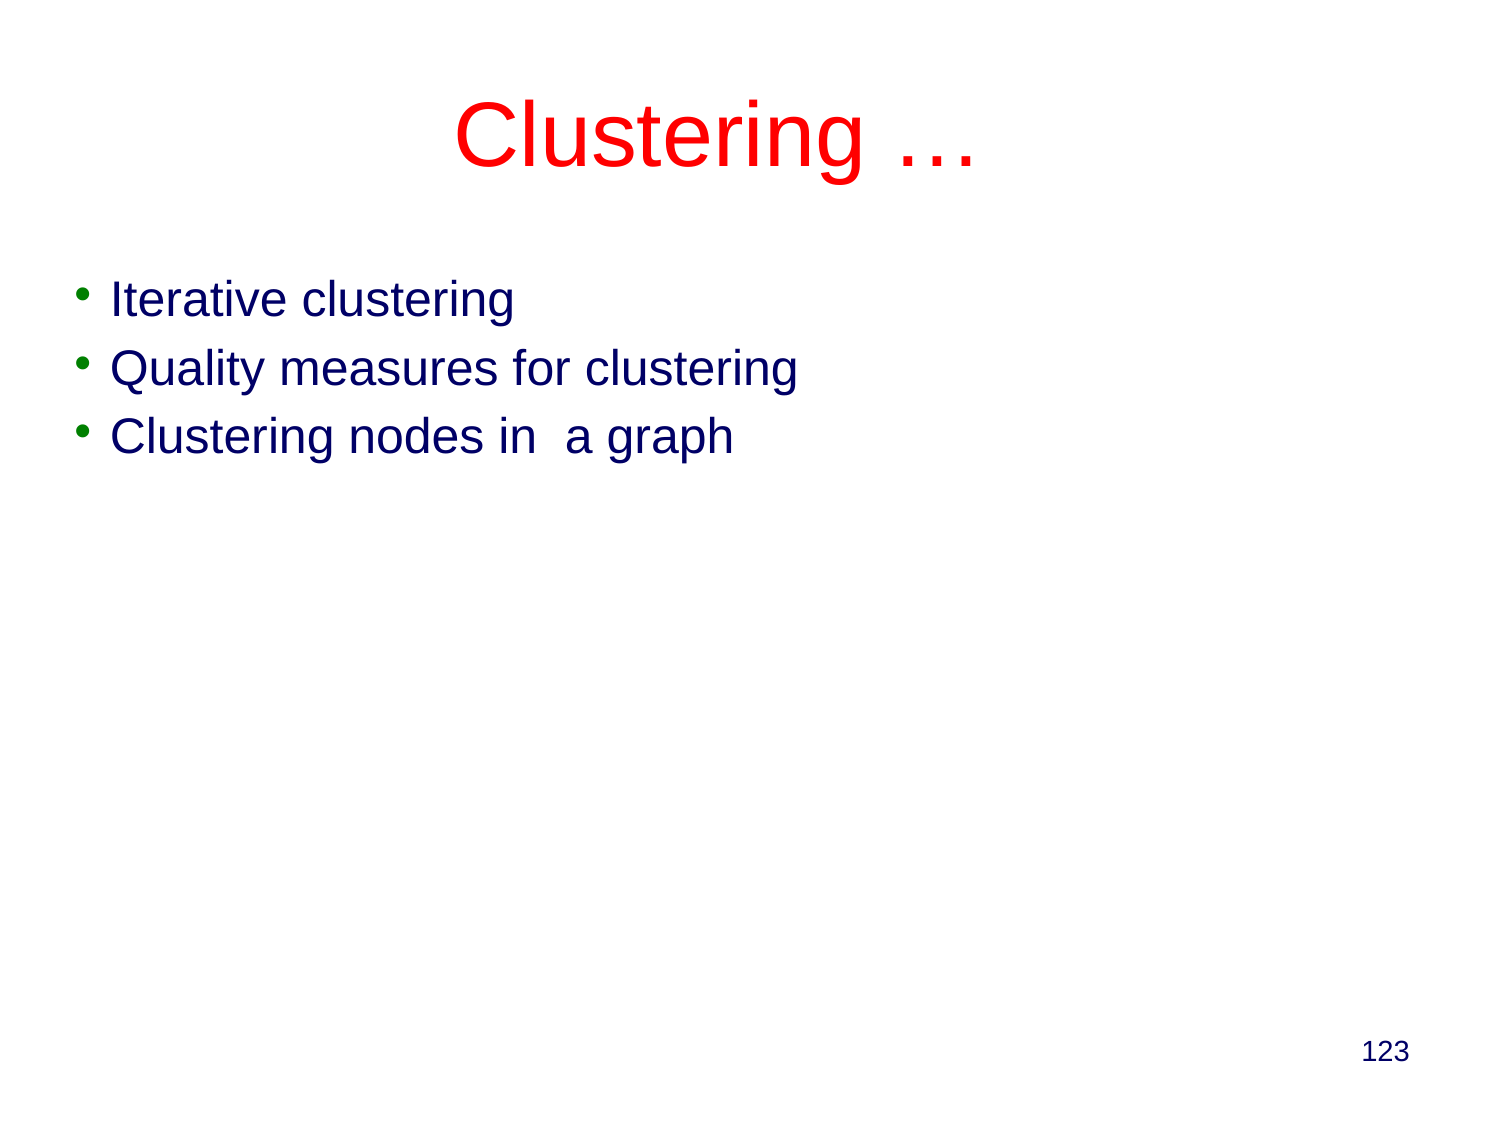

Clustering …
Iterative clustering
Quality measures for clustering
Clustering nodes in  a graph

123